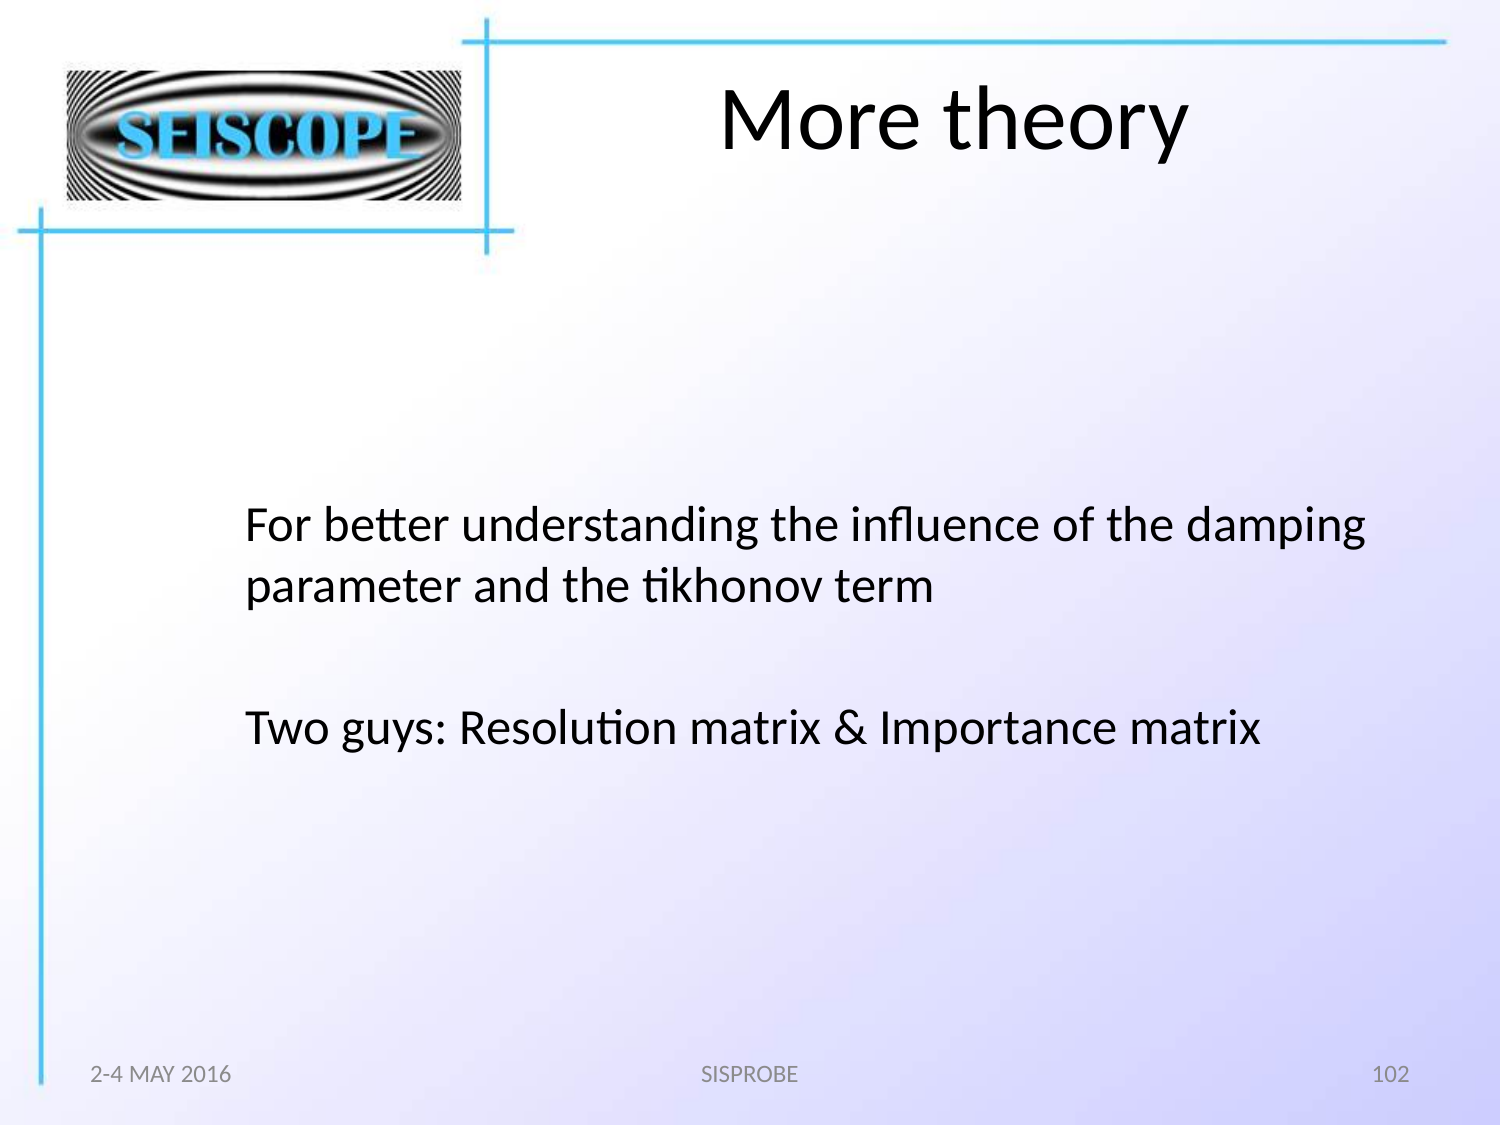

# More theory
For better understanding the influence of the damping parameter and the tikhonov term

Two guys: Resolution matrix & Importance matrix
2-4 MAY 2016
SISPROBE
102